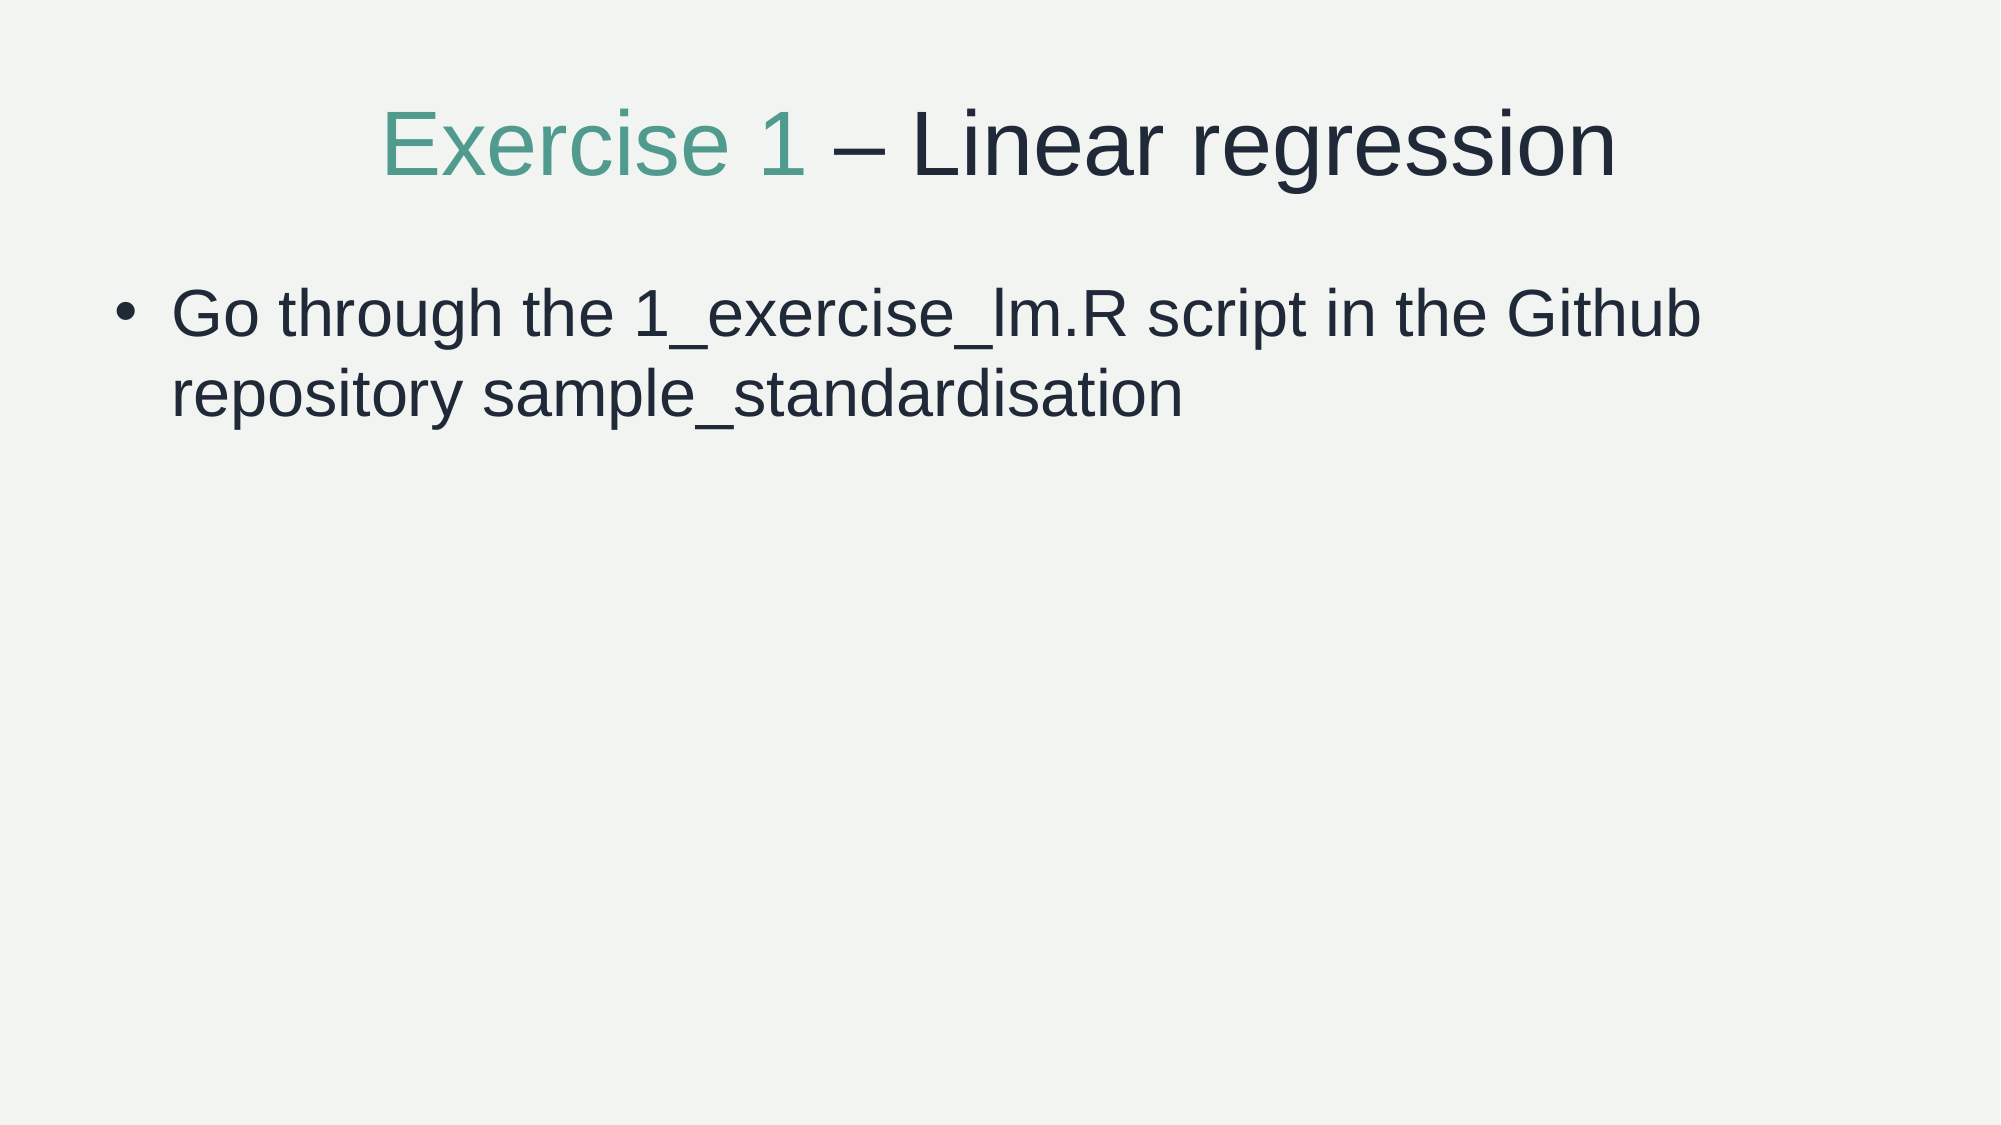

# Exercise 1 – Linear regression
Go through the 1_exercise_lm.R script in the Github repository sample_standardisation